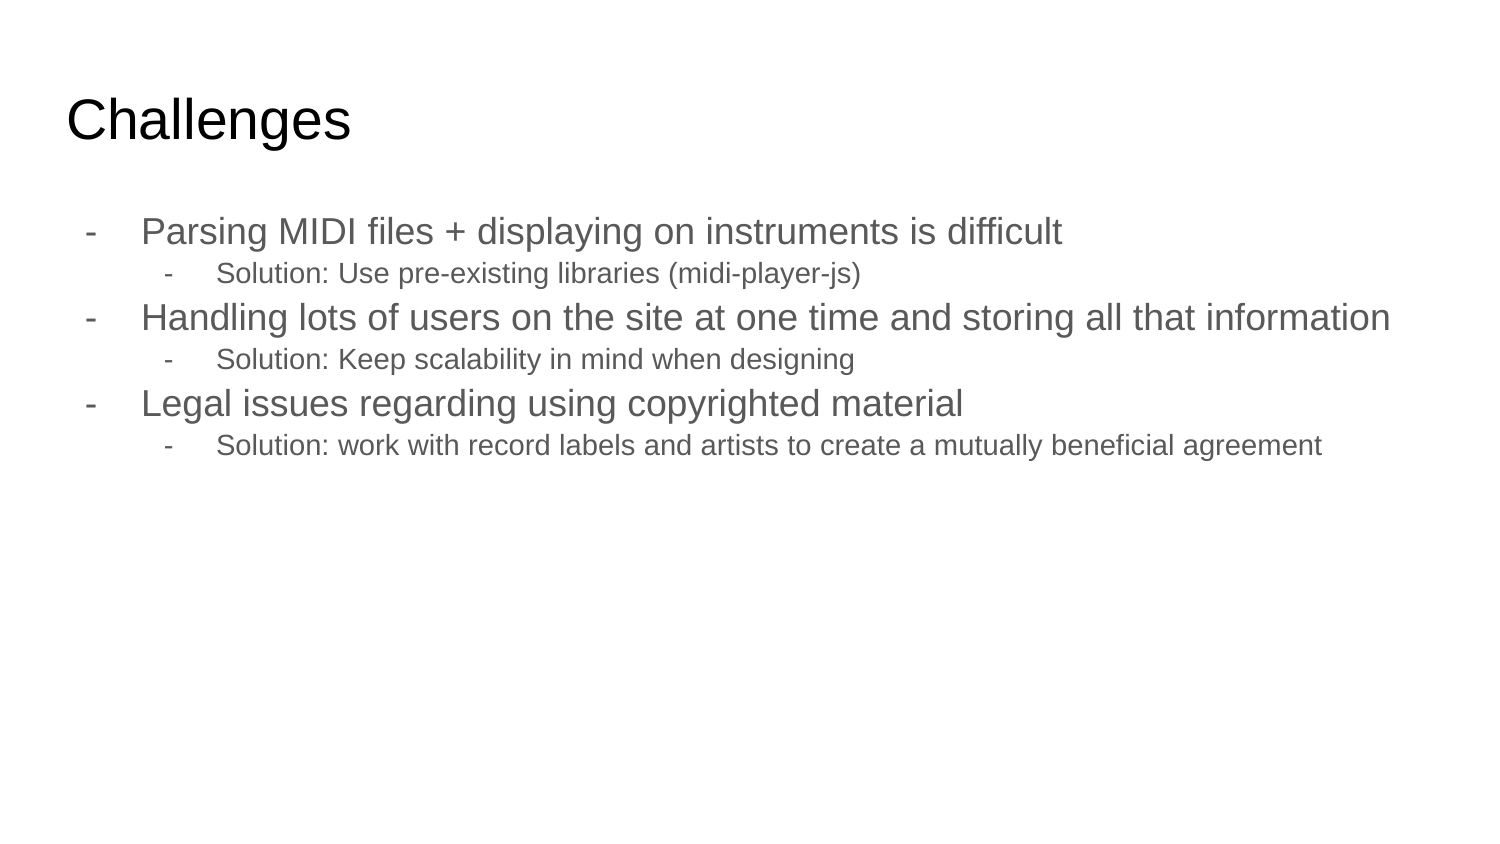

# Challenges
Parsing MIDI files + displaying on instruments is difficult
Solution: Use pre-existing libraries (midi-player-js)
Handling lots of users on the site at one time and storing all that information
Solution: Keep scalability in mind when designing
Legal issues regarding using copyrighted material
Solution: work with record labels and artists to create a mutually beneficial agreement